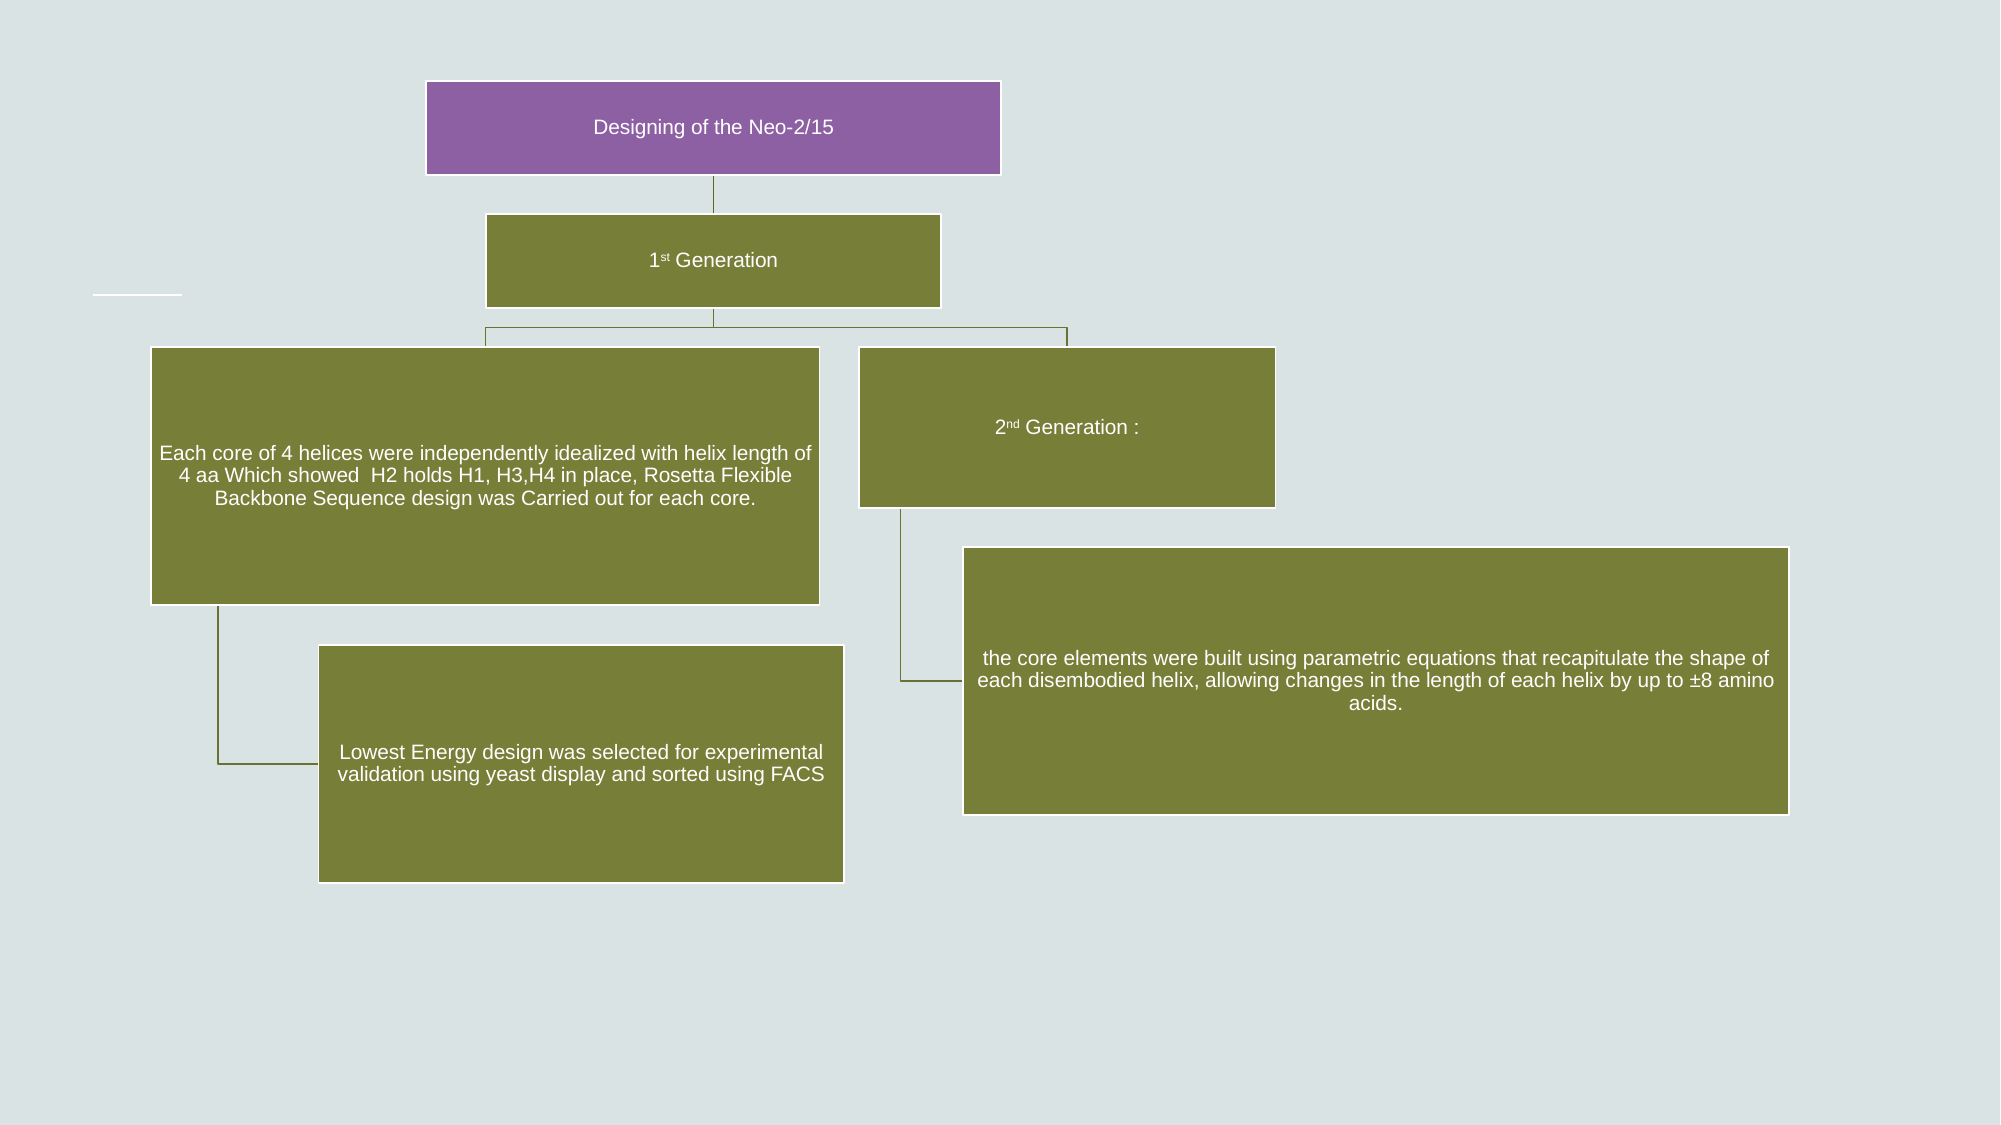

Designing of the Neo-2/15
1st Generation
Each core of 4 helices were independently idealized with helix length of 4 aa Which showed  H2 holds H1, H3,H4 in place, Rosetta Flexible Backbone Sequence design was Carried out for each core.
Lowest Energy design was selected for experimental validation using yeast display and sorted using FACS
2nd Generation :
the core elements were built using parametric equations that recapitulate the shape of each disembodied helix, allowing changes in the length of each helix by up to ±8 amino acids.